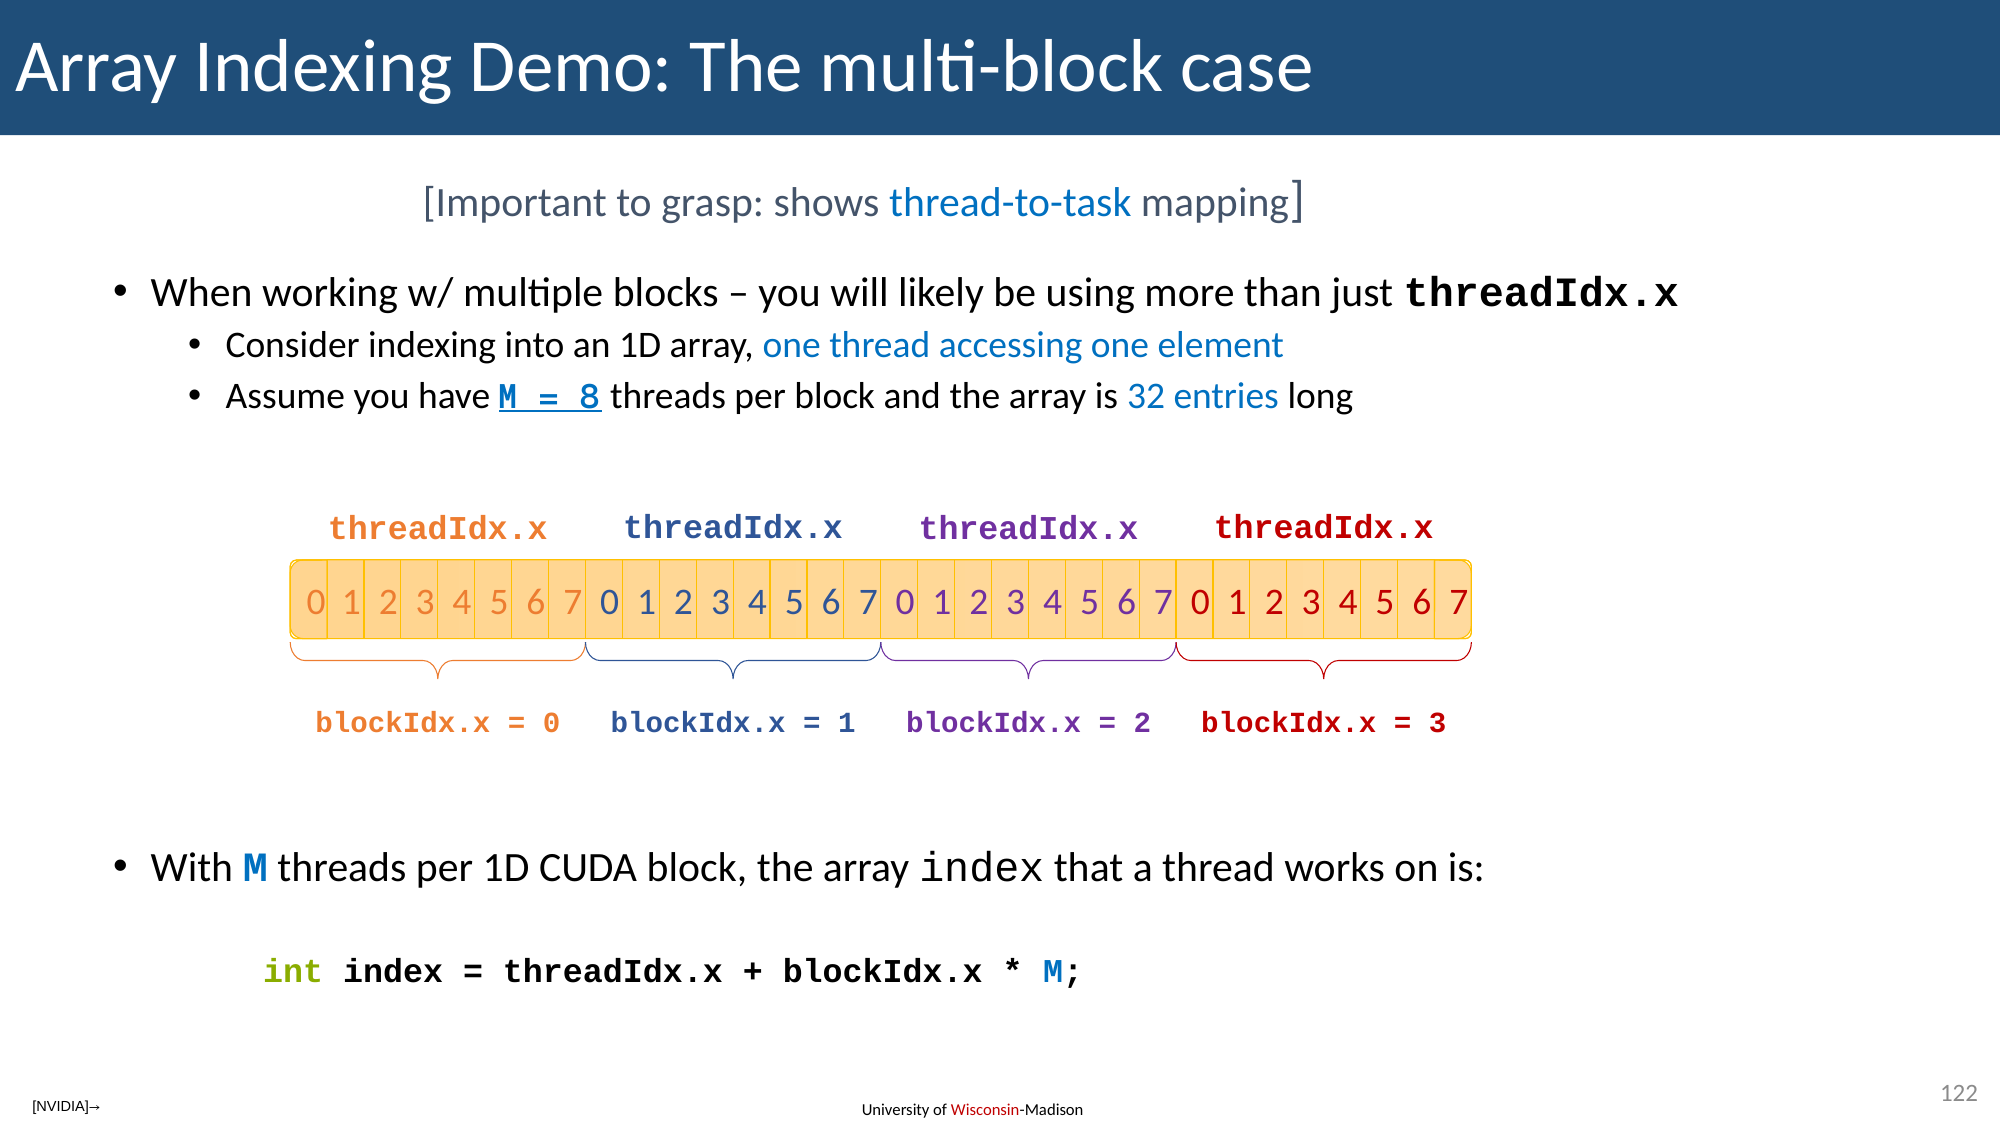

# Array Indexing Demo: The multi-block case
[Important to grasp: shows thread-to-task mapping]
When working w/ multiple blocks – you will likely be using more than just threadIdx.x
Consider indexing into an 1D array, one thread accessing one element
Assume you have M = 8 threads per block and the array is 32 entries long
threadIdx.x
threadIdx.x
threadIdx.x
threadIdx.x

5
6
7
0
1
2
3
4
5
6
7
0
1
2
3
4
5
6
7
0
1
2
3
4
1
2
3
4
5
6
7
0

blockIdx.x = 3
blockIdx.x = 2
blockIdx.x = 0
blockIdx.x = 1
With M threads per 1D CUDA block, the array index that a thread works on is:

	int index = threadIdx.x + blockIdx.x * M;

122
[NVIDIA]→